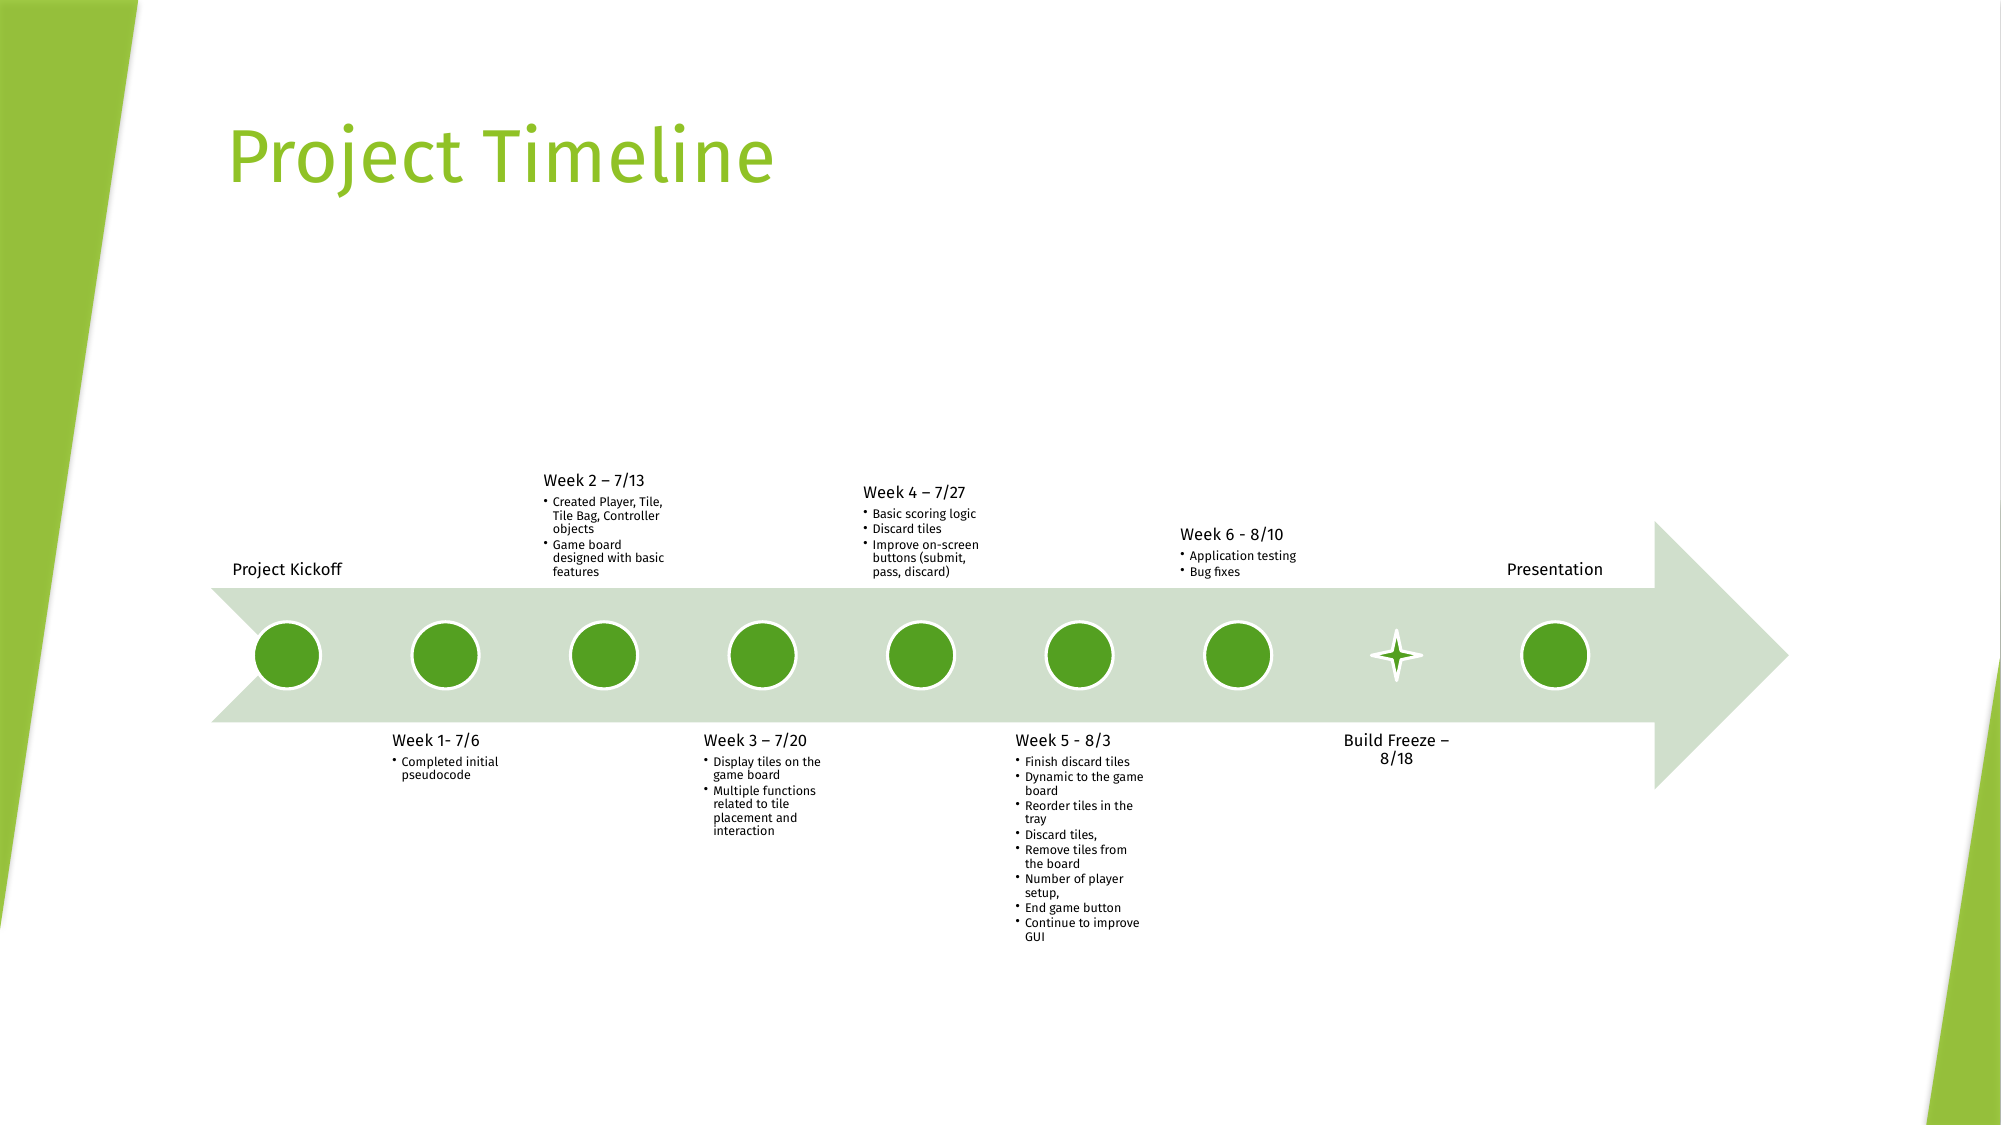

# Project Timeline
Project Kickoff
Week 1- 7/6
Completed initial pseudocode
Week 2 – 7/13
Created Player, Tile, Tile Bag, Controller objects
Game board designed with basic features
Week 3 – 7/20
Display tiles on the game board
Multiple functions related to tile placement and interaction
Week 4 – 7/27
Basic scoring logic
Discard tiles
Improve on-screen buttons (submit, pass, discard)
Week 5 - 8/3
Finish discard tiles
Dynamic to the game board
Reorder tiles in the tray
Discard tiles,
Remove tiles from the board
Number of player setup,
End game button
Continue to improve GUI
Week 6 - 8/10
Application testing
Bug fixes
Build Freeze – 8/18
Presentation